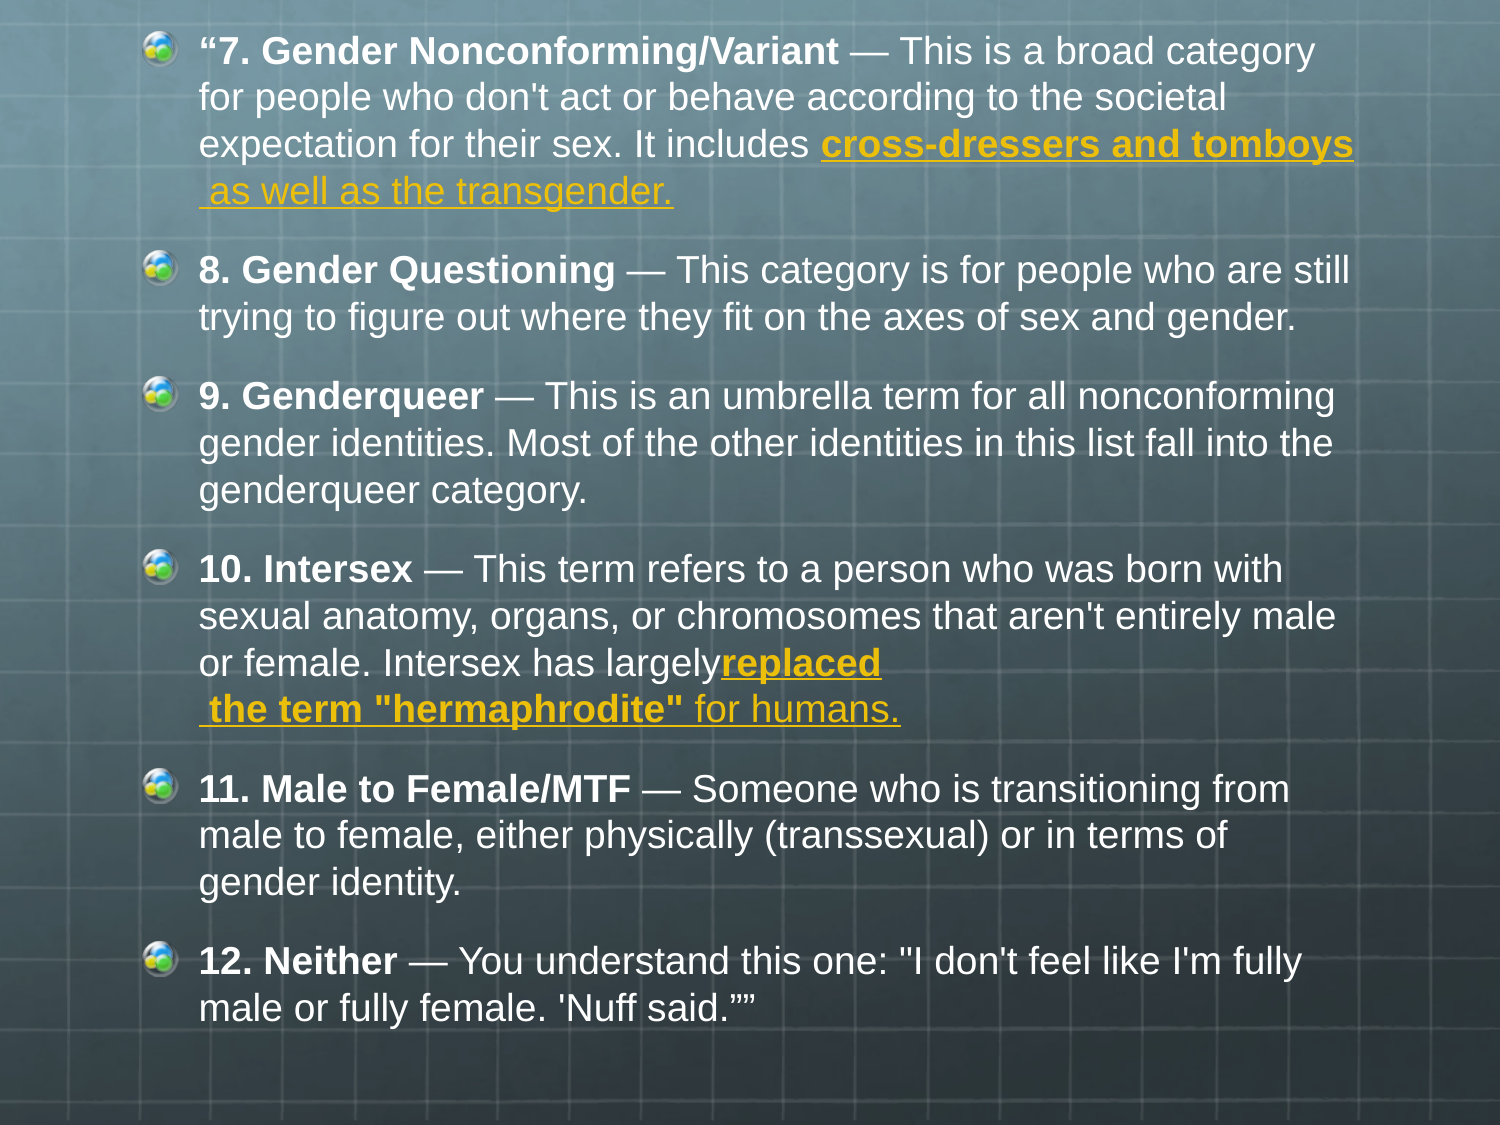

#
“7. Gender Nonconforming/Variant — This is a broad category for people who don't act or behave according to the societal expectation for their sex. It includes cross-dressers and tomboys as well as the transgender.
8. Gender Questioning — This category is for people who are still trying to figure out where they fit on the axes of sex and gender.
9. Genderqueer — This is an umbrella term for all nonconforming gender identities. Most of the other identities in this list fall into the genderqueer category.
10. Intersex — This term refers to a person who was born with sexual anatomy, organs, or chromosomes that aren't entirely male or female. Intersex has largelyreplaced the term "hermaphrodite" for humans.
11. Male to Female/MTF — Someone who is transitioning from male to female, either physically (transsexual) or in terms of gender identity.
12. Neither — You understand this one: "I don't feel like I'm fully male or fully female. 'Nuff said.””